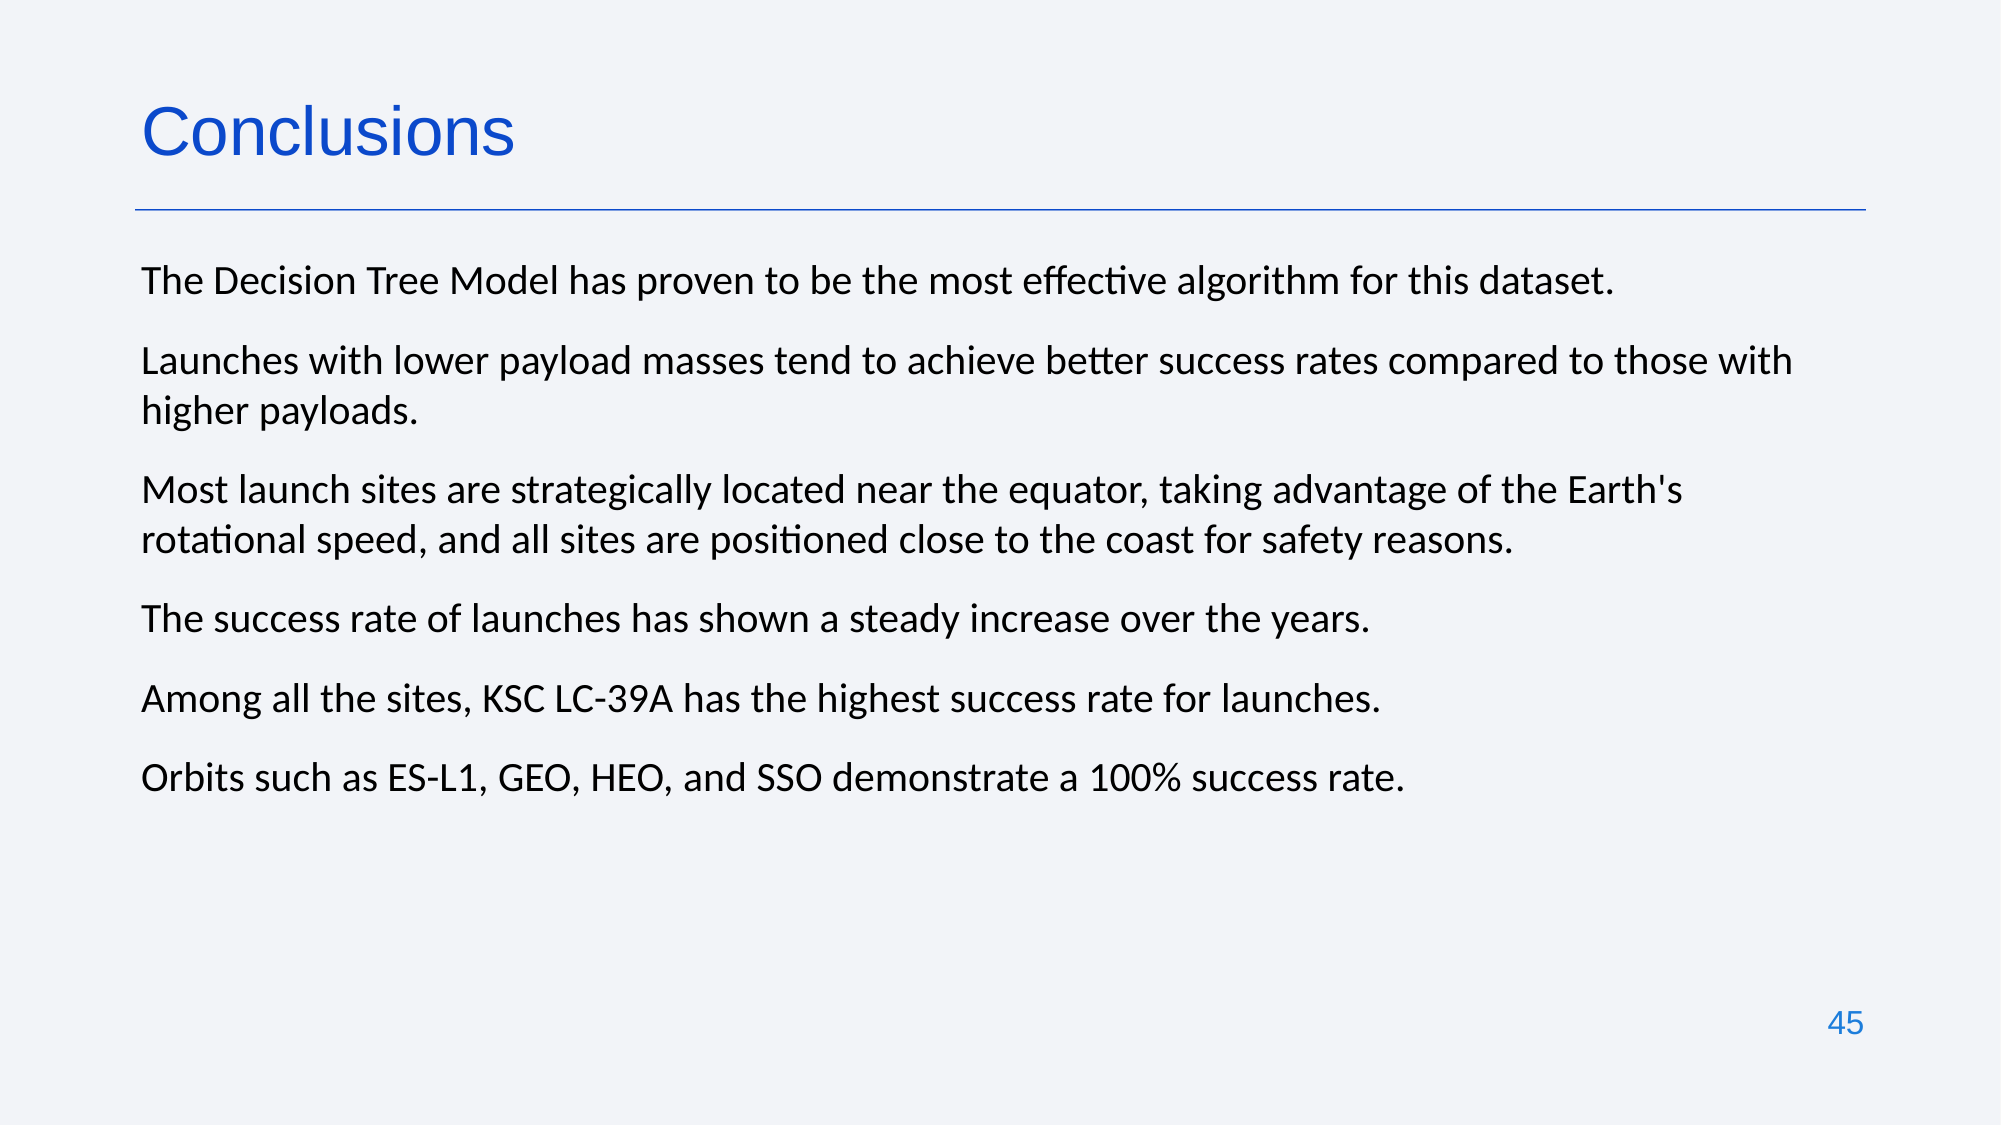

Conclusions
The Decision Tree Model has proven to be the most effective algorithm for this dataset.
Launches with lower payload masses tend to achieve better success rates compared to those with higher payloads.
Most launch sites are strategically located near the equator, taking advantage of the Earth's rotational speed, and all sites are positioned close to the coast for safety reasons.
The success rate of launches has shown a steady increase over the years.
Among all the sites, KSC LC-39A has the highest success rate for launches.
Orbits such as ES-L1, GEO, HEO, and SSO demonstrate a 100% success rate.
45